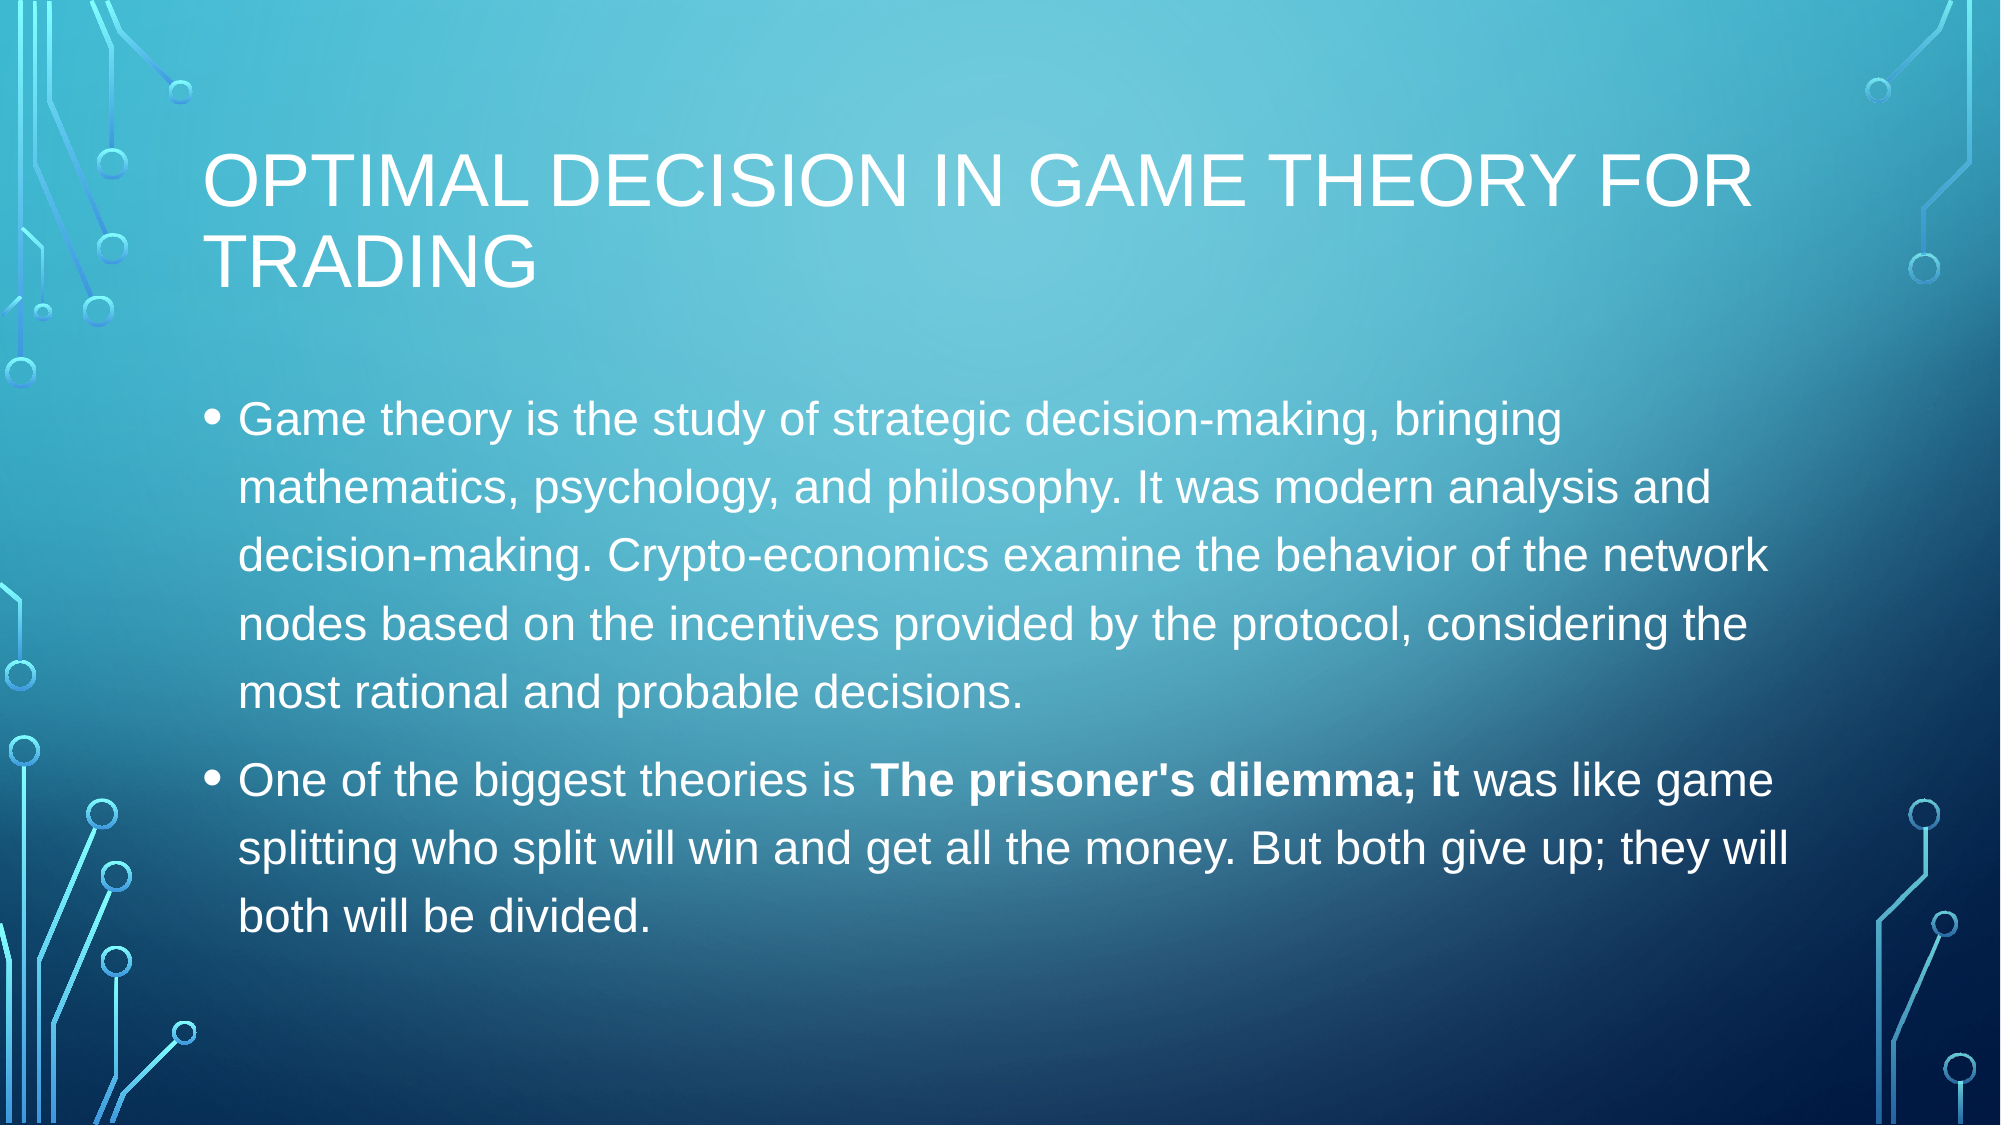

# Optimal Decision in game theory for trading
Game theory is the study of strategic decision-making, bringing mathematics, psychology, and philosophy. It was modern analysis and decision-making. Crypto-economics examine the behavior of the network nodes based on the incentives provided by the protocol, considering the most rational and probable decisions.
One of the biggest theories is The prisoner's dilemma; it was like game splitting who split will win and get all the money. But both give up; they will both will be divided.